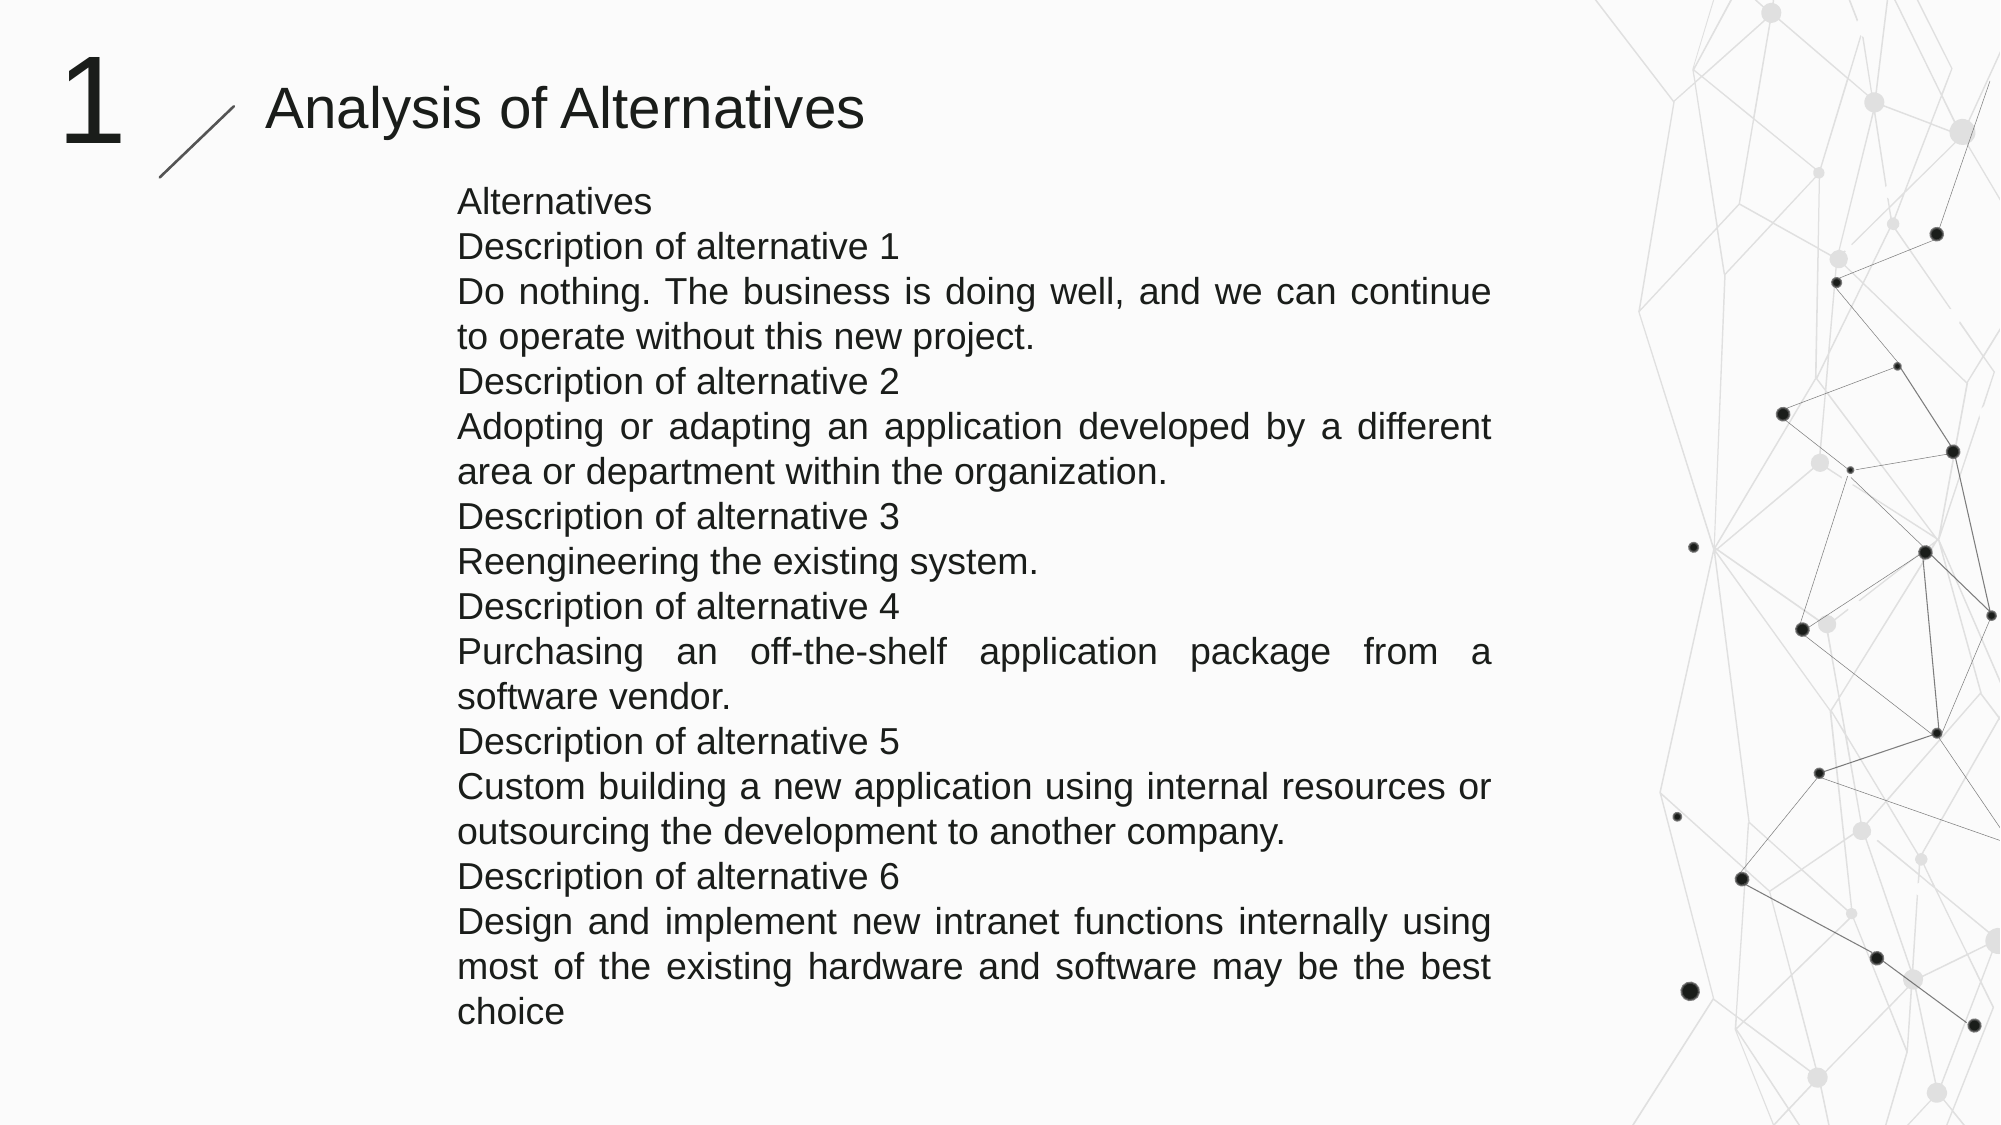

1

Analysis of Alternatives
Alternatives
Description of alternative 1
Do nothing. The business is doing well, and we can continue to operate without this new project.
Description of alternative 2
Adopting or adapting an application developed by a different area or department within the organization.
Description of alternative 3
Reengineering the existing system.
Description of alternative 4
Purchasing an off-the-shelf application package from a software vendor.
Description of alternative 5
Custom building a new application using internal resources or outsourcing the development to another company.
Description of alternative 6
Design and implement new intranet functions internally using most of the existing hardware and software may be the best choice